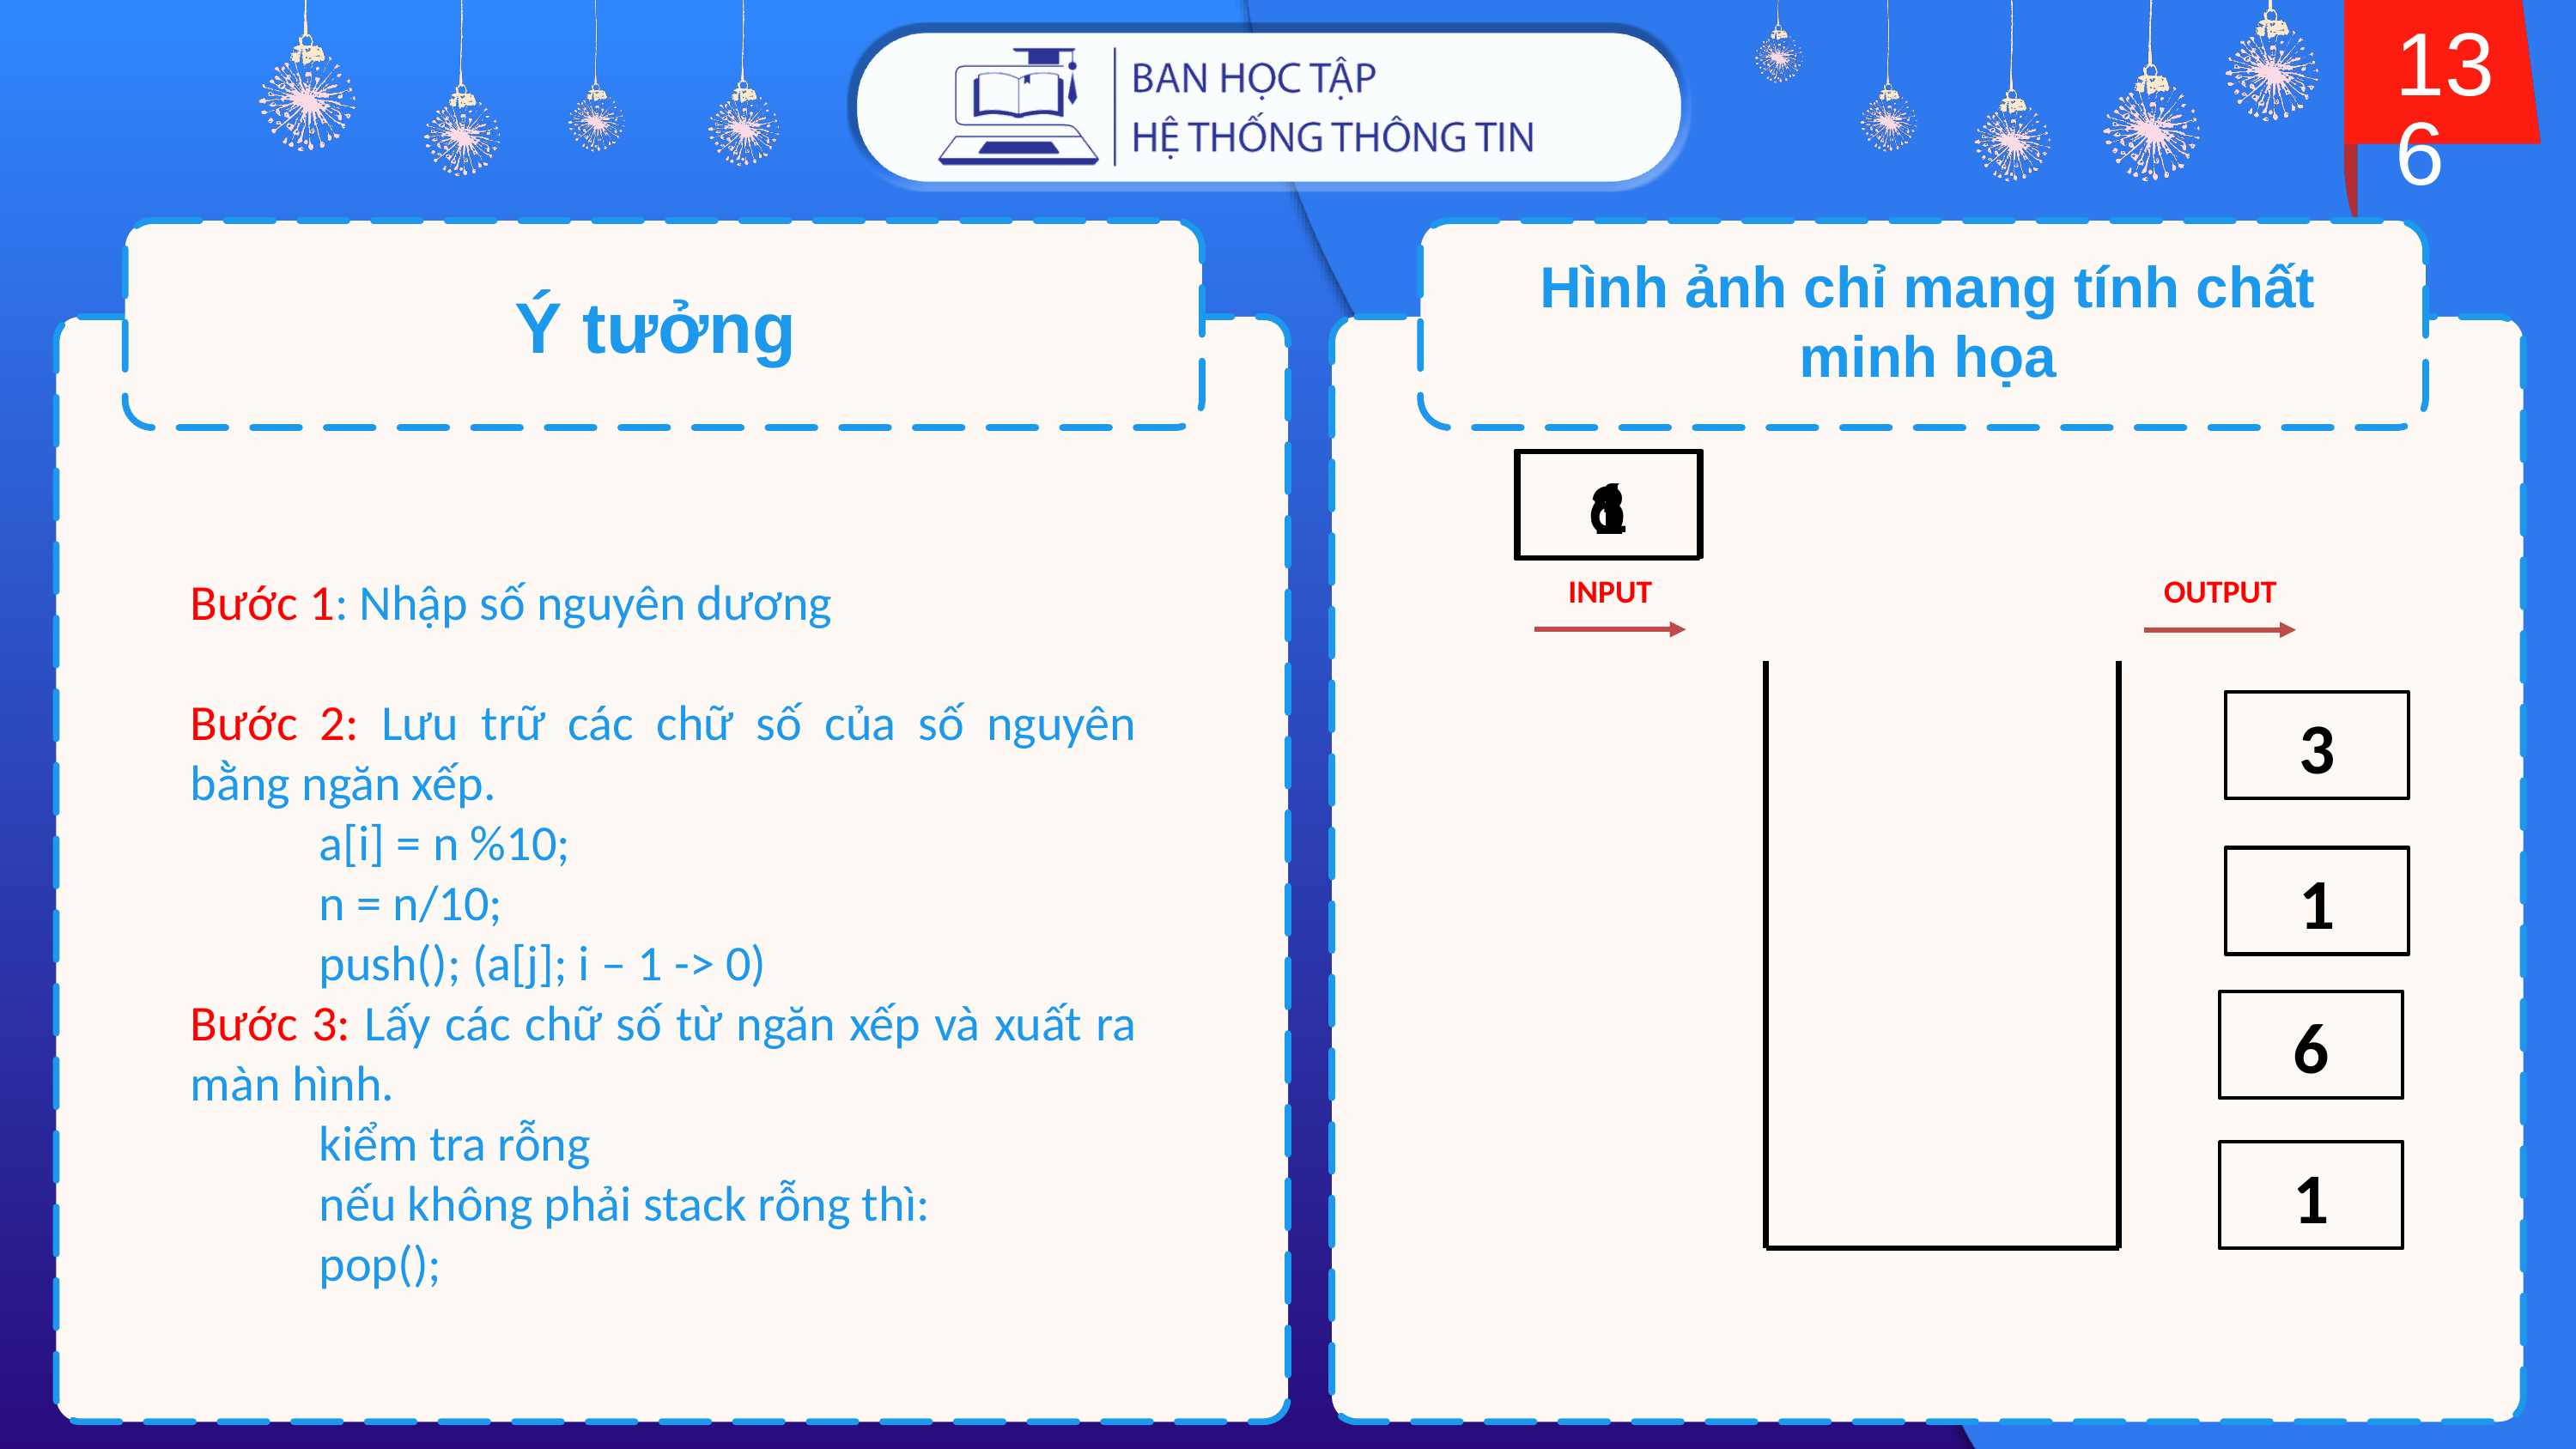

136

Ý tưởng
Hình ảnh chỉ mang tính chất minh họa

6
1
3
1
Bước 1: Nhập số nguyên dương

Bước 2: Lưu trữ các chữ số của số nguyên bằng ngăn xếp.
	a[i] = n %10;
	n = n/10;
	push(); (a[j]; i – 1 -> 0)
Bước 3: Lấy các chữ số từ ngăn xếp và xuất ra màn hình.
	kiểm tra rỗng
	nếu không phải stack rỗng thì:
	pop();
INPUT
OUTPUT
3
1
6
1